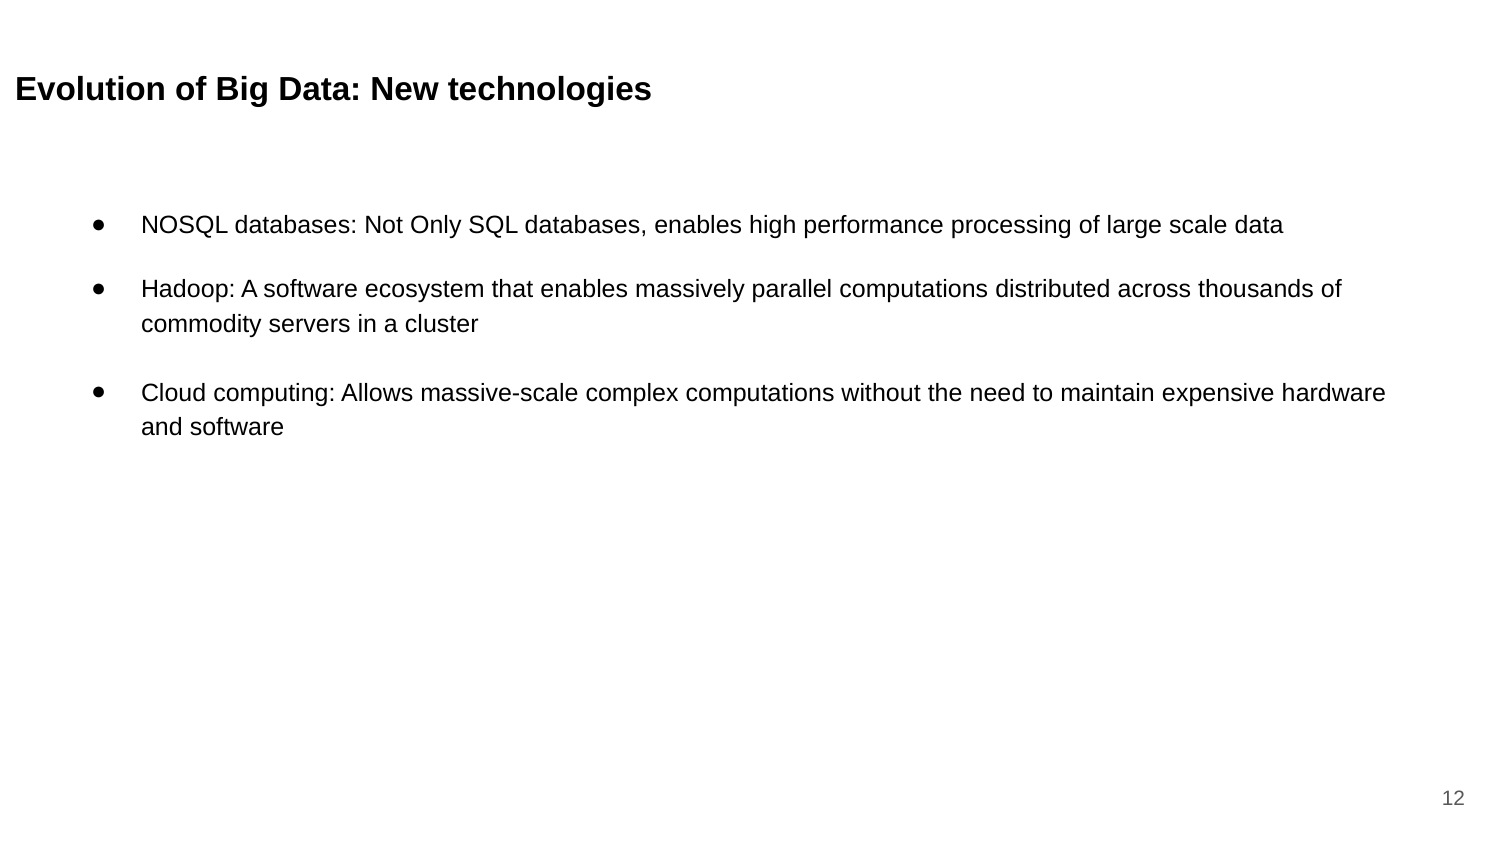

# Evolution of Big Data: New technologies

NOSQL databases: Not Only SQL databases, enables high performance processing of large scale data
Hadoop: A software ecosystem that enables massively parallel computations distributed across thousands of commodity servers in a cluster
Cloud computing: Allows massive-scale complex computations without the need to maintain expensive hardware and software

12